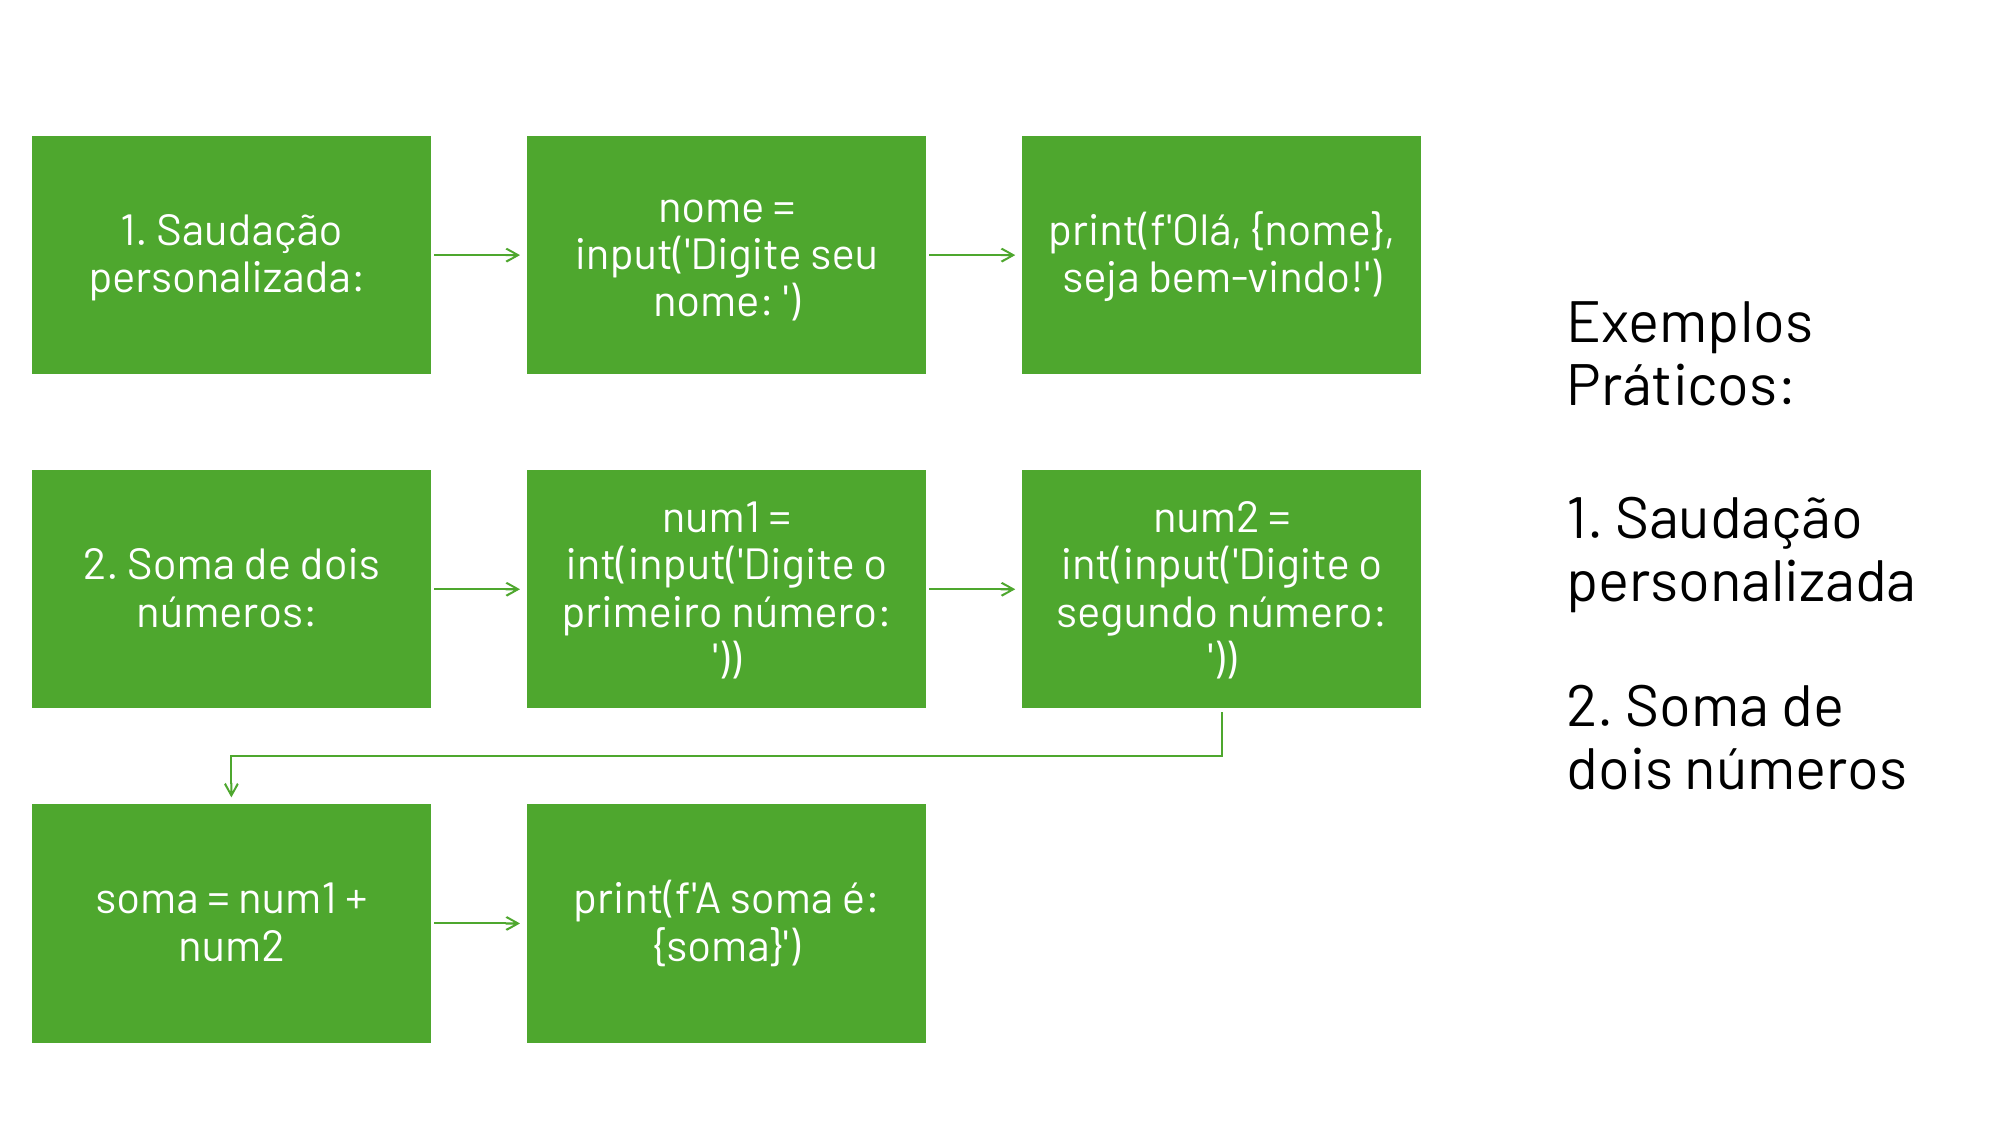

# Exemplos Práticos:
1. Saudação personalizada
2. Soma de dois números

1. Saudação personalizada:

nome = input('Digite seu nome: ')

print(f'Olá, {nome}, seja bem-vindo!')

2. Soma de dois números:

num1 = int(input('Digite o primeiro número: '))

num2 = int(input('Digite o segundo número: '))

soma = num1 + num2
print(f'A soma é: {soma}')